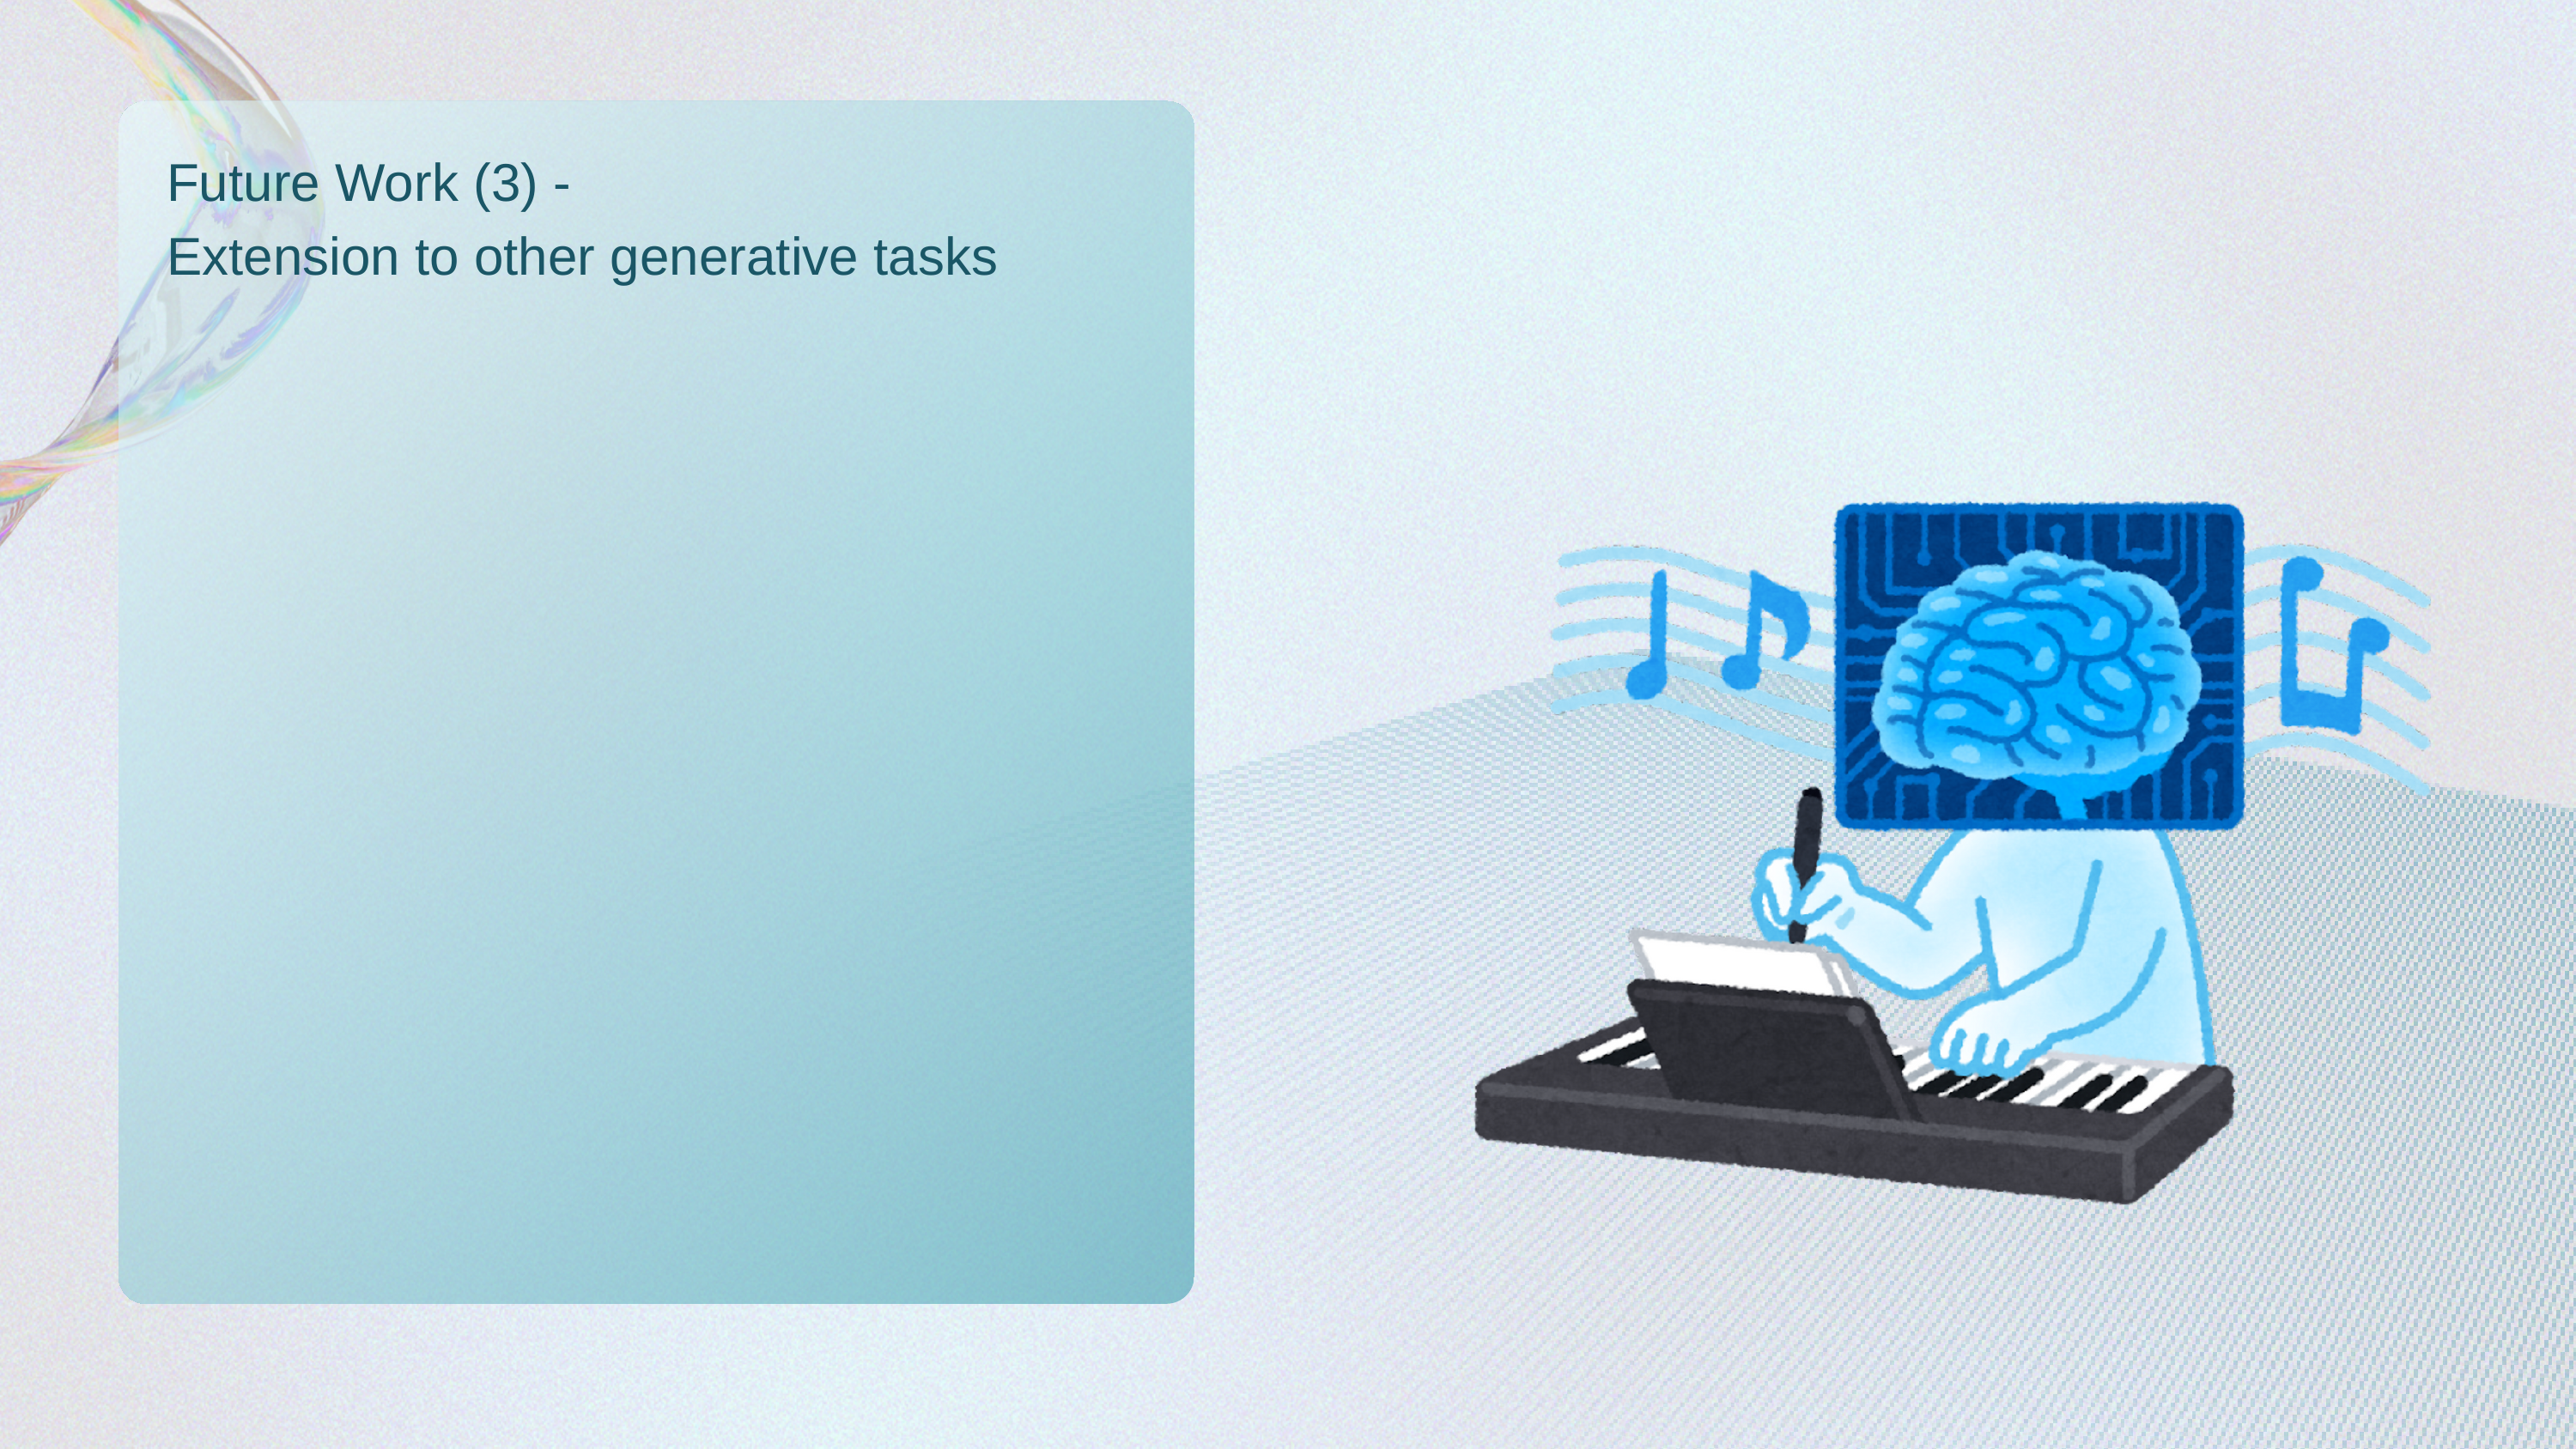

Future Work (3) -
Extension to other generative tasks